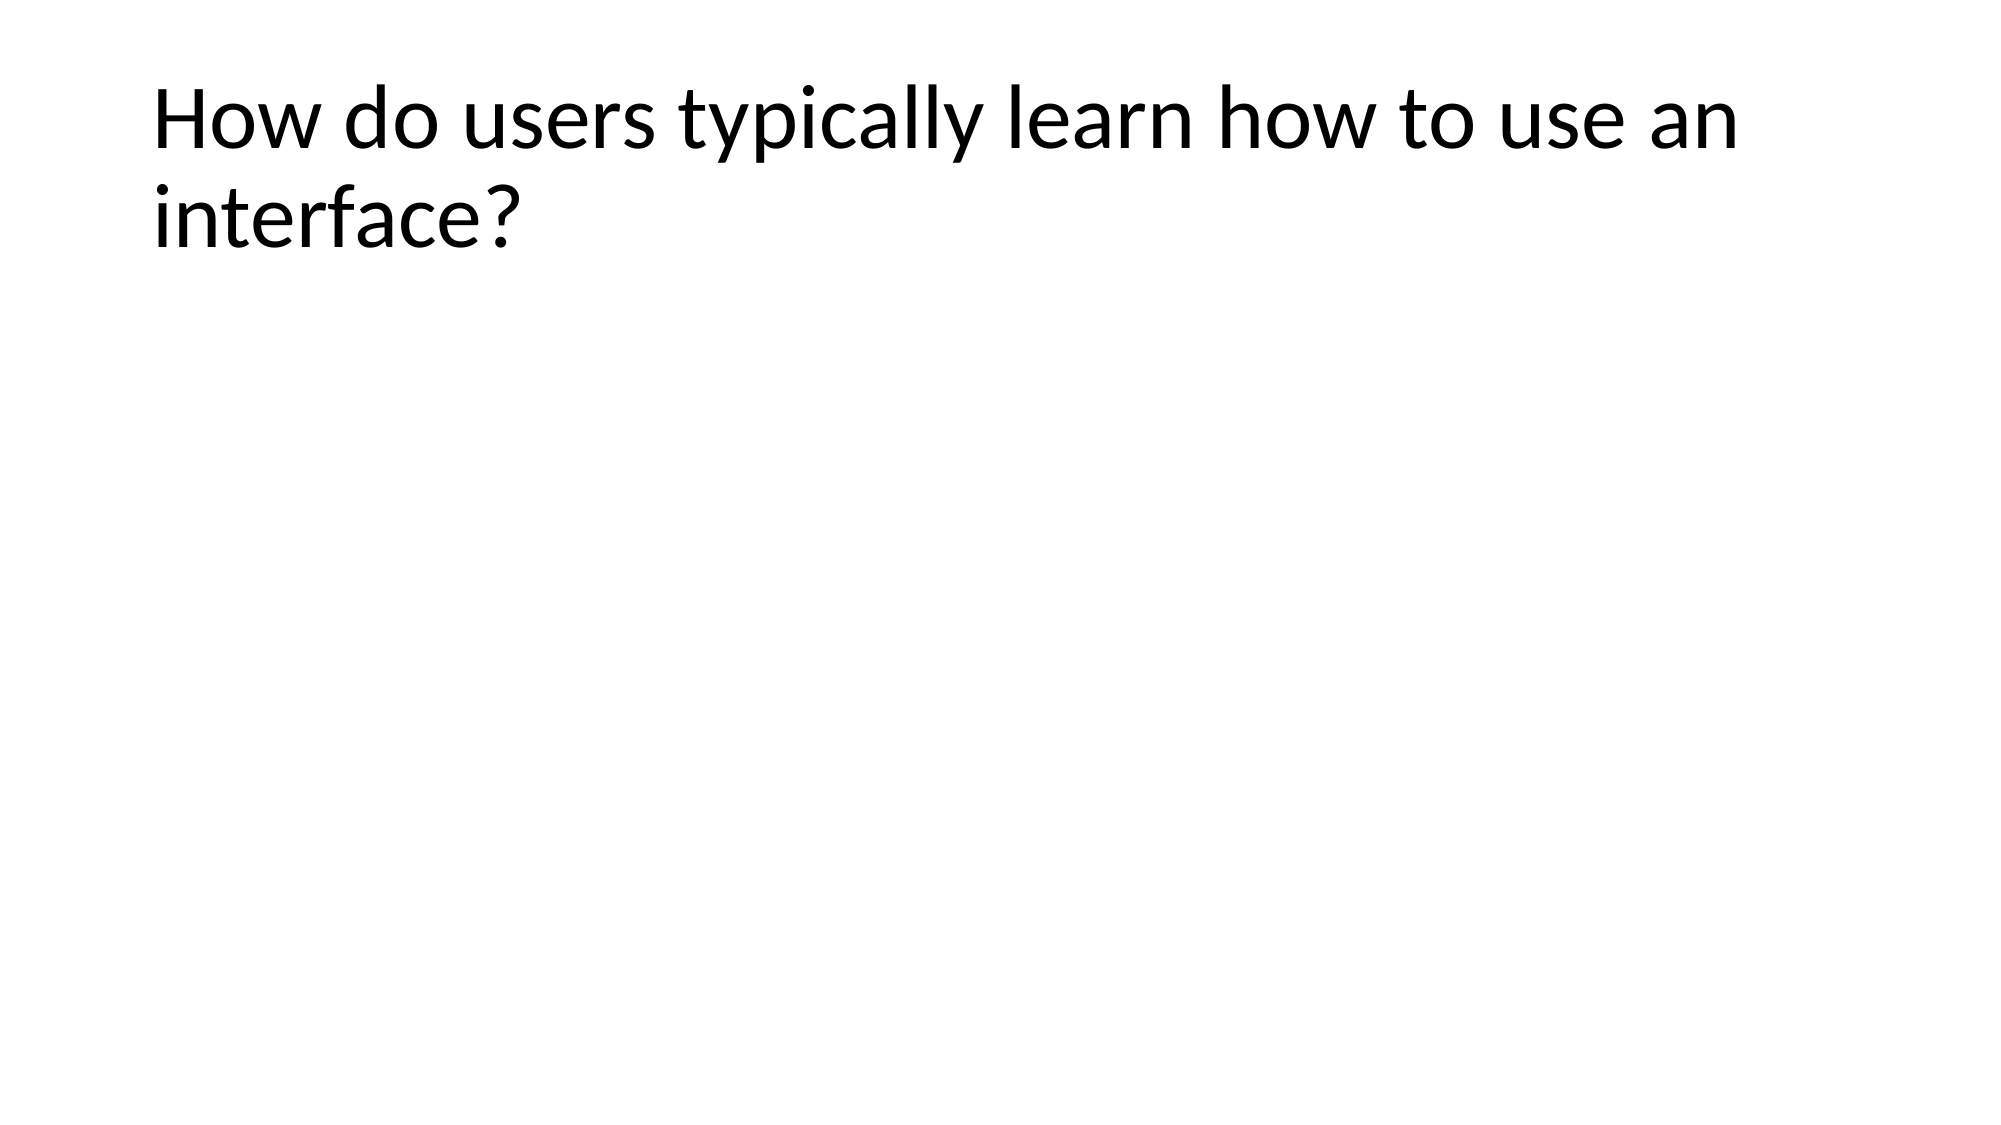

# How do users typically learn how to use an interface?